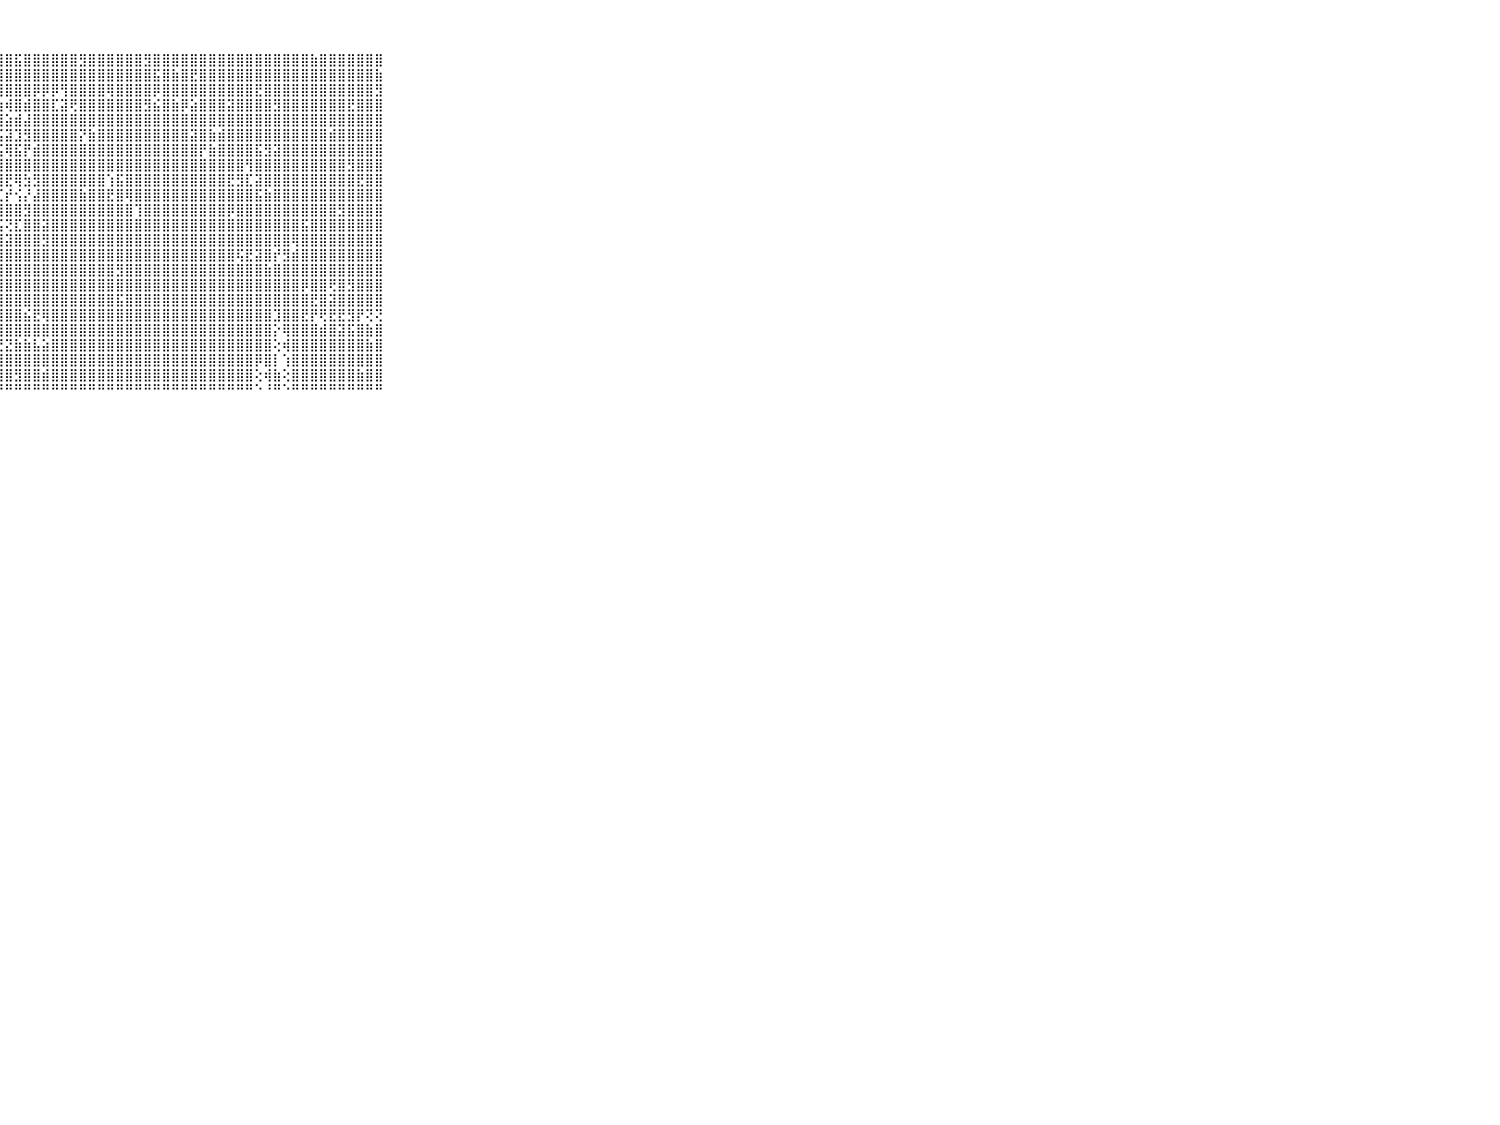

⠀⠀⠀⠀⠀⠀⠀⠀⠀⠀⠀⢸⣿⡇⣿⣯⣾⣿⣿⡾⣿⣾⣵⣽⣿⣿⣿⣾⣿⣯⣿⣿⣿⣿⣿⣿⣻⣿⣿⣿⣿⣿⣿⣻⣿⣿⣿⣿⣿⣿⣿⣿⣿⣿⣿⣿⣿⣿⣿⣿⣿⣷⣿⣿⣿⣿⣿⣿⣿⠀⠀⠀⠀⠀⠀⠀⠀⠀⠀⠀⠀
⠀⠀⠀⠀⠀⠀⠀⠀⠀⠀⠀⢸⣿⣽⣿⣿⣿⣿⣿⣿⣿⣟⣿⣿⣿⣿⣷⣿⣿⣿⣿⣿⣿⣿⣿⣿⣿⣿⣿⣿⣿⣿⣿⣿⣯⣿⣷⣿⣟⣿⣿⣿⣿⣿⣿⣿⣿⣿⣿⣿⣿⣿⣿⣿⣿⣿⣿⣿⣷⠀⠀⠀⠀⠀⠀⠀⠀⠀⠀⠀⠀
⠀⠀⠀⠀⠀⠀⠀⠀⠀⠀⠀⢸⠿⣿⡿⣿⢿⣿⣿⣿⣿⣿⣿⣟⣿⣿⣿⣿⣿⣿⣿⡿⡿⡿⢻⣿⣿⣿⣿⢿⣿⣿⣿⣿⡿⣿⣿⣿⣿⣿⣿⣿⣿⣿⣿⣟⣿⣿⣿⣿⣿⣿⣿⣿⣿⣿⣿⣿⣻⠀⠀⠀⠀⠀⠀⠀⠀⠀⠀⠀⠀
⠀⠀⠀⠀⠀⠀⠀⠀⠀⠀⠀⢰⣮⣿⣷⢯⡞⣿⣿⣿⣿⣿⣿⢿⣜⣷⢽⣷⢾⣿⣾⣿⣿⣏⣽⢟⣿⣿⣿⣿⣿⣿⣿⣻⣮⣿⣷⡿⣵⣿⣿⣿⣽⣿⣿⣿⣿⣻⣿⣿⣿⣿⣿⣿⣿⣟⣿⣿⣿⠀⠀⠀⠀⠀⠀⠀⠀⠀⠀⠀⠀
⠀⠀⠀⠀⠀⠀⠀⠀⠀⠀⠀⢸⣿⣿⣯⣷⣾⣿⣽⣿⣿⣿⣿⣼⣿⣿⣿⣿⣵⣾⣼⣿⣿⣿⣿⣿⣿⣿⣿⣿⣿⣿⣿⣿⣿⣿⣿⣿⣿⣿⣿⣿⣿⣿⣿⣿⣿⣿⣿⣿⣿⣿⣿⣿⣿⣿⣿⣿⣿⠀⠀⠀⠀⠀⠀⠀⠀⠀⠀⠀⠀
⠀⠀⠀⠀⠀⠀⠀⠀⠀⠀⠀⠜⢿⣿⣵⣿⣿⣿⣿⡝⢻⣿⣿⢻⣟⣯⣿⣯⣽⣹⣻⣿⣿⣿⣿⣿⡝⣷⣿⣿⣿⣿⣿⣿⣿⣿⣿⣿⣽⣿⣷⣾⣿⣿⣿⣿⣿⣿⣿⣿⣿⣿⣿⣾⣿⣿⣿⣿⣿⠀⠀⠀⠀⠀⠀⠀⠀⠀⠀⠀⠀
⠀⠀⠀⠀⠀⠀⠀⠀⠀⠀⠀⢸⣻⡿⣿⣿⣫⣿⣿⡻⣿⣇⣞⢟⣿⣿⣷⢪⢿⣯⡟⣾⣿⣿⣿⣿⣿⣿⣿⣿⣿⣿⣿⣿⣿⣿⣿⣿⣿⡟⣷⣿⣿⣿⣿⣯⣻⣽⣿⣿⣿⣿⣿⣿⣿⣿⣿⣿⣿⠀⠀⠀⠀⠀⠀⠀⠀⠀⠀⠀⠀
⠀⠀⠀⠀⠀⠀⠀⠀⠀⠀⠀⢸⣾⣿⣿⣿⣿⣿⣿⣿⣿⣿⣿⣿⣷⣿⣿⣿⣿⣿⣿⣿⣿⣿⣿⣿⣿⣿⣿⣿⣿⣿⣿⣿⣿⣿⣿⣿⣿⣿⣿⣿⣿⣿⢻⣿⣿⣿⣿⣿⣿⣿⣿⣿⣿⣻⣿⣿⣿⠀⠀⠀⠀⠀⠀⠀⠀⠀⠀⠀⠀
⠀⠀⠀⠀⠀⠀⠀⠀⠀⠀⠀⢸⣿⣽⣿⣿⣿⣿⢟⡽⣽⣏⣿⢹⣣⡕⢹⣿⣟⢿⣳⣻⣿⣿⣿⣿⣿⣿⣿⢱⣯⣿⣿⣿⣿⣿⣿⣿⣿⣿⣿⣿⣟⣻⣏⣽⣿⣿⣿⣿⣿⣿⣿⣿⣿⣿⣟⣿⣿⠀⠀⠀⠀⠀⠀⠀⠀⠀⠀⠀⠀
⠀⠀⠀⠀⠀⠀⠀⠀⠀⠀⠀⢸⢿⣿⣿⣿⣿⣿⣿⣿⢻⣿⣿⣿⣟⡷⣷⣏⡞⢪⡜⣼⣿⣿⣿⣿⣷⣿⣿⣟⣿⢿⣿⣿⣿⣿⣿⣿⣿⣿⣿⣿⣿⣿⣿⣯⣷⣿⣿⣿⣿⣿⣿⣿⣿⣿⣿⣿⣿⠀⠀⠀⠀⠀⠀⠀⠀⠀⠀⠀⠀
⠀⠀⠀⠀⠀⠀⠀⠀⠀⠀⠀⢸⣿⣿⣿⣿⣿⣿⣿⣿⣿⣿⣿⣿⣿⣿⣿⢿⣿⣿⣻⣿⣿⣿⣿⣿⣿⣿⣿⣿⣿⣿⢹⣿⣿⣿⣿⣿⣿⣿⣿⣿⡿⣿⣿⣿⣿⣿⣿⣿⣿⣿⣿⣿⣻⣿⣿⣿⣿⠀⠀⠀⠀⠀⠀⠀⠀⠀⠀⠀⠀
⠀⠀⠀⠀⠀⠀⠀⠀⠀⠀⠀⠘⢟⣿⣮⣼⢿⣿⣿⣿⣿⣿⣿⣿⣿⣿⣿⣮⢝⣏⣿⣿⣽⣿⣿⣿⣿⣿⣿⣿⣿⣿⣿⣿⣿⣿⣿⣿⣿⣿⣿⣿⣿⣿⣿⣿⣿⣿⣿⣿⣯⣿⣿⣿⣿⣿⣿⣿⣿⠀⠀⠀⠀⠀⠀⠀⠀⠀⠀⠀⠀
⠀⠀⠀⠀⠀⠀⠀⠀⠀⠀⠀⠀⢕⢜⢿⢿⢾⣿⣿⣿⣿⣿⣿⣿⣿⣿⣿⣽⣽⣿⣿⣿⣻⣿⣿⣿⣿⣿⣿⣿⣿⣿⣿⣿⣿⣿⣿⣿⣿⣿⣿⣿⣿⣿⣿⣿⣿⣿⣿⢿⣿⣿⣿⣿⣿⣿⣿⣿⣿⠀⠀⠀⠀⠀⠀⠀⠀⠀⠀⠀⠀
⠀⠀⠀⠀⠀⠀⠀⠀⠀⠀⠀⠔⢕⢕⢕⢕⢻⢿⢿⣿⣿⣿⡿⢿⣿⣿⣿⣿⣿⣿⣿⣿⣿⣿⣿⣿⣿⣿⣿⣿⣿⣿⣿⣿⣿⣿⣿⣿⣿⣿⣿⣿⣿⢯⣟⣽⣿⡞⣻⣾⣿⣿⣿⣿⣿⣿⣿⣿⣿⠀⠀⠀⠀⠀⠀⠀⠀⠀⠀⠀⠀
⠀⠀⠀⠀⠀⠀⠀⠀⠀⠀⠀⠀⢕⢅⢕⢕⢐⢜⢇⢜⣿⣿⡧⣫⣿⣿⣿⣿⣿⣿⣿⣿⣿⣿⣿⣿⣿⣿⣿⣿⣻⣿⣿⣿⣿⣿⣿⣿⣿⣿⣿⣿⣿⣿⣿⣿⣷⣿⣿⣿⣿⣿⣿⣿⣿⣿⣿⣿⣿⠀⠀⠀⠀⠀⠀⠀⠀⠀⠀⠀⠀
⠀⠀⠀⠀⠀⠀⠀⠀⠀⠀⠀⠀⠕⢕⢕⢕⣔⡱⢕⢕⢽⣽⣷⣿⣿⣿⣿⣿⣿⣿⣿⣿⣿⣿⣿⣿⣿⣿⣿⣿⣿⣿⣿⣿⣿⣿⣿⣿⣿⣿⣿⣿⣿⣿⣿⣿⣿⣿⣿⣿⡿⣿⣿⢟⣿⣻⣿⣿⣿⠀⠀⠀⠀⠀⠀⠀⠀⠀⠀⠀⠀
⠀⠀⠀⠀⠀⠀⠀⠀⠀⠀⠀⠀⢕⢕⣿⣷⣿⣿⣾⣿⣿⣿⣿⣿⣿⣿⣿⣿⣿⣿⣿⣿⣿⣿⣿⣿⣿⣿⣿⣿⣯⣿⣿⣿⣿⣿⣿⣿⣿⣿⣿⣿⣿⣿⣿⣿⣿⣿⣿⣿⣿⣟⣿⣽⣿⣿⣿⣿⣿⠀⠀⠀⠀⠀⠀⠀⠀⠀⠀⠀⠀
⠀⠀⠀⠀⠀⠀⠀⠀⠀⠀⠀⠀⠀⢕⣱⣽⣿⣿⣿⣿⣿⣿⣿⣿⣿⣿⣿⣿⣿⣿⣮⣟⢿⣿⣿⣿⣿⣿⣿⣿⣿⣿⣿⣿⣿⣿⣿⣿⣿⣿⣿⣿⣿⣿⣿⣿⣿⣹⣿⣿⣟⡟⢟⣟⣟⣻⡟⢝⢝⠀⠀⠀⠀⠀⠀⠀⠀⠀⠀⠀⠀
⠀⠀⠀⠀⠀⠀⠀⠀⠀⠀⠀⠀⢔⣾⣿⣿⣿⣝⣟⢿⣿⣿⣿⣿⣿⣿⣧⣿⣿⣿⣿⣿⣿⣿⣿⣿⣿⣿⣿⣿⣿⣿⣿⣿⣿⣿⣿⣿⣿⣿⣿⣿⣿⣿⣿⣿⣿⡕⢿⣿⣿⣿⣾⣿⣽⣯⣿⣷⣿⠀⠀⠀⠀⠀⠀⠀⠀⠀⠀⠀⠀
⠀⠀⠀⠀⠀⠀⠀⠀⠀⠀⠀⠀⢸⣿⣿⣿⣿⣿⢝⢿⢻⢿⢿⢽⢫⢽⣾⣝⣝⣷⣷⣧⣵⣿⣿⣿⣿⣿⣿⣿⣿⣿⣿⣿⣿⣿⣿⣿⣿⣿⣿⣿⣿⣿⣿⣿⣿⢕⢾⣿⣿⣿⣿⣿⣿⣿⣿⣷⣿⠀⠀⠀⠀⠀⠀⠀⠀⠀⠀⠀⠀
⠀⠀⠀⠀⠀⠀⠀⠀⠀⠀⠀⠀⠀⢹⣿⣿⣿⣿⣧⡕⢕⢕⢕⢕⢕⢺⣿⣿⣿⣿⣿⣿⣿⣿⣿⣿⣿⣿⣿⣿⣿⣿⣿⣿⣿⣿⣿⣿⣿⣿⣿⣿⣿⣿⣿⡿⣿⡇⢱⣿⣿⣿⣿⣿⣿⣿⣿⣿⣿⠀⠀⠀⠀⠀⠀⠀⠀⠀⠀⠀⠀
⠀⠀⠀⠀⠀⠀⠀⠀⠀⠀⠀⠀⢔⢕⢜⢻⣿⣿⣿⣷⡱⢕⢕⢝⢇⢗⣸⣿⣿⣻⣿⣿⣾⣿⣿⣿⣿⣿⣿⣿⣿⣿⣿⣿⣿⣿⣿⣿⣿⣿⣿⣿⣿⣿⣿⢕⢾⣷⢕⣿⣿⣿⣿⣿⣿⣿⣷⣿⣿⠀⠀⠀⠀⠀⠀⠀⠀⠀⠀⠀⠀
⠀⠀⠀⠀⠀⠀⠀⠀⠀⠀⠀⠀⠐⠑⠑⠑⠙⠛⠛⠛⠛⠃⠑⠛⠓⠓⠛⠛⠛⠛⠛⠛⠛⠛⠛⠛⠛⠛⠛⠛⠛⠛⠛⠛⠛⠛⠛⠛⠛⠛⠛⠛⠛⠛⠛⠑⠘⠛⠑⠛⠛⠛⠛⠛⠛⠛⠛⠛⠛⠀⠀⠀⠀⠀⠀⠀⠀⠀⠀⠀⠀